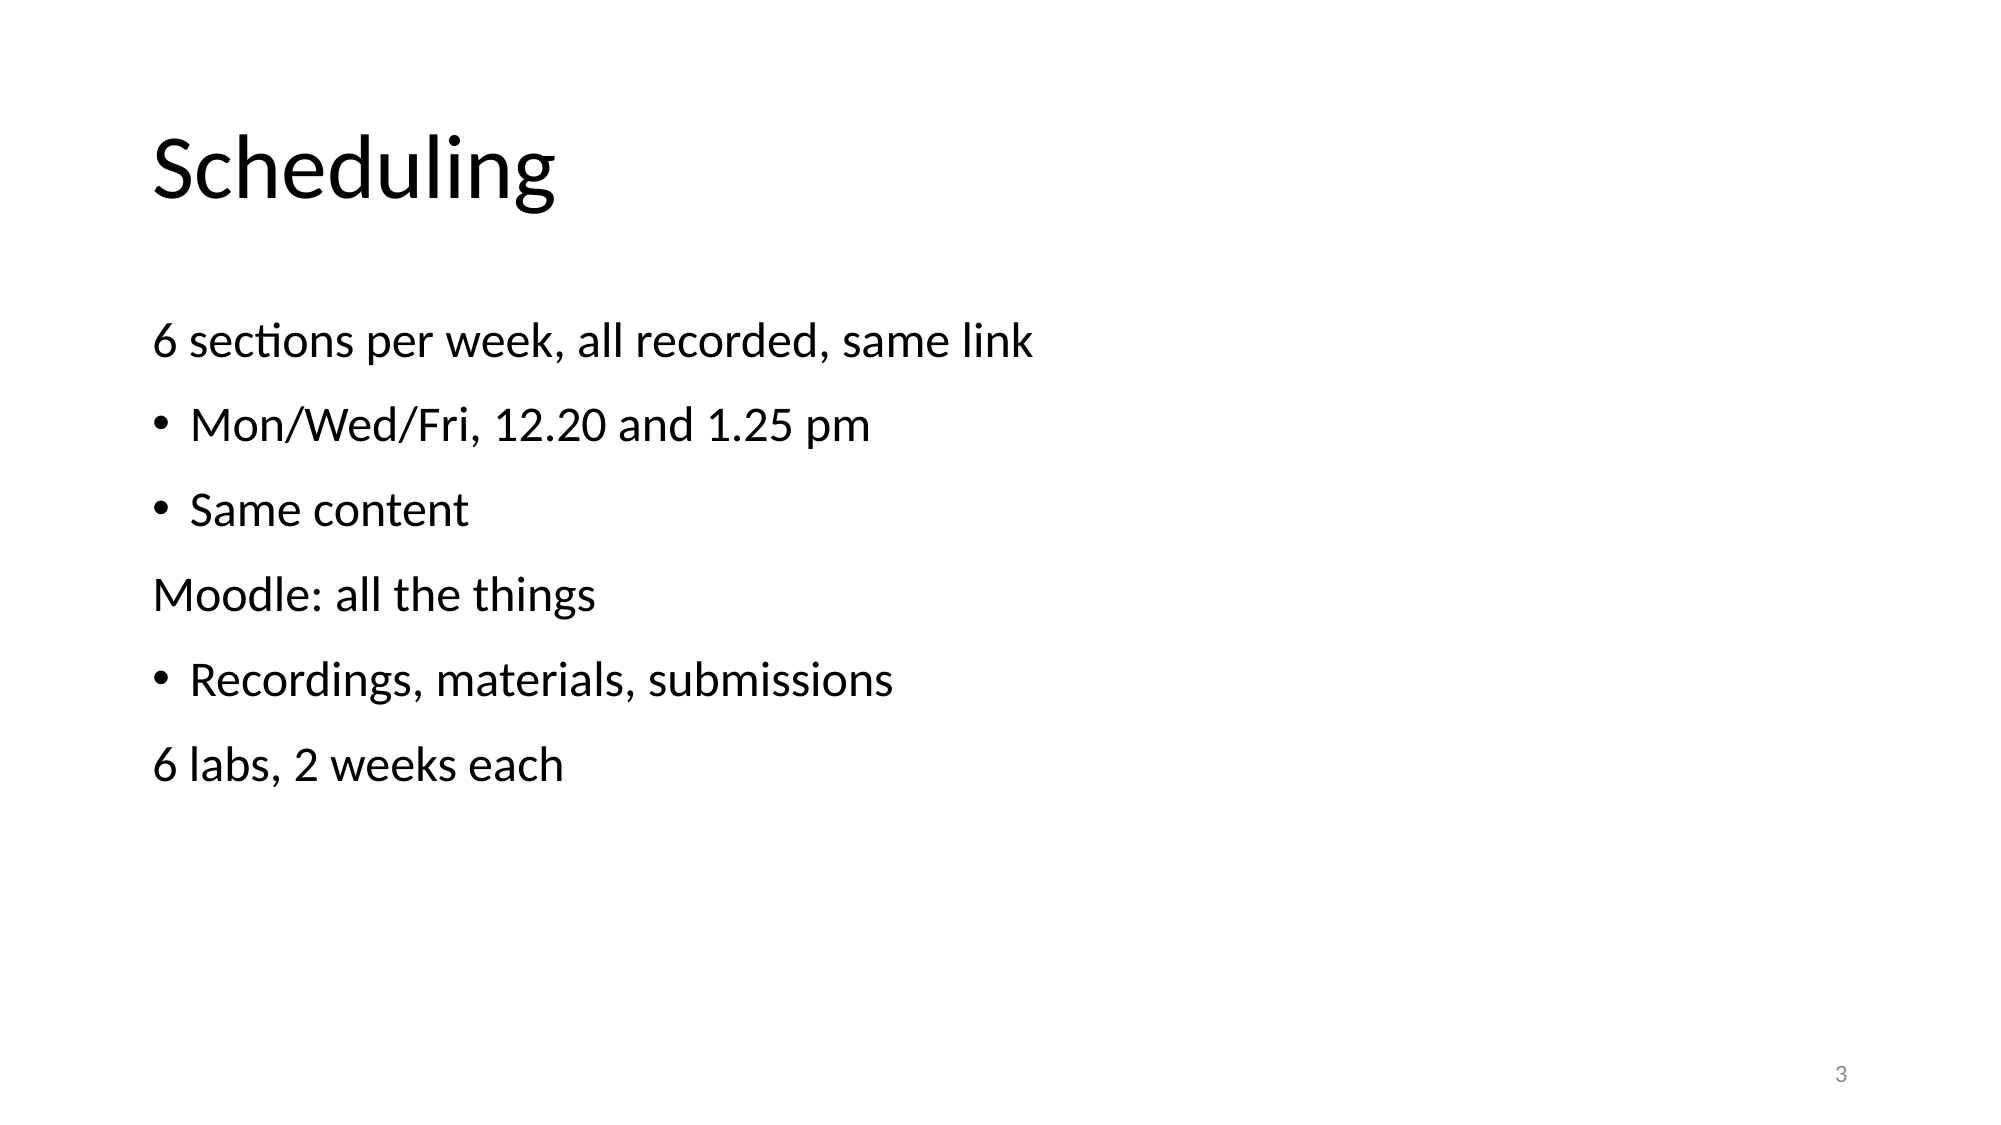

# Scheduling
6 sections per week, all recorded, same link
Mon/Wed/Fri, 12.20 and 1.25 pm
Same content
Moodle: all the things
Recordings, materials, submissions
6 labs, 2 weeks each
3